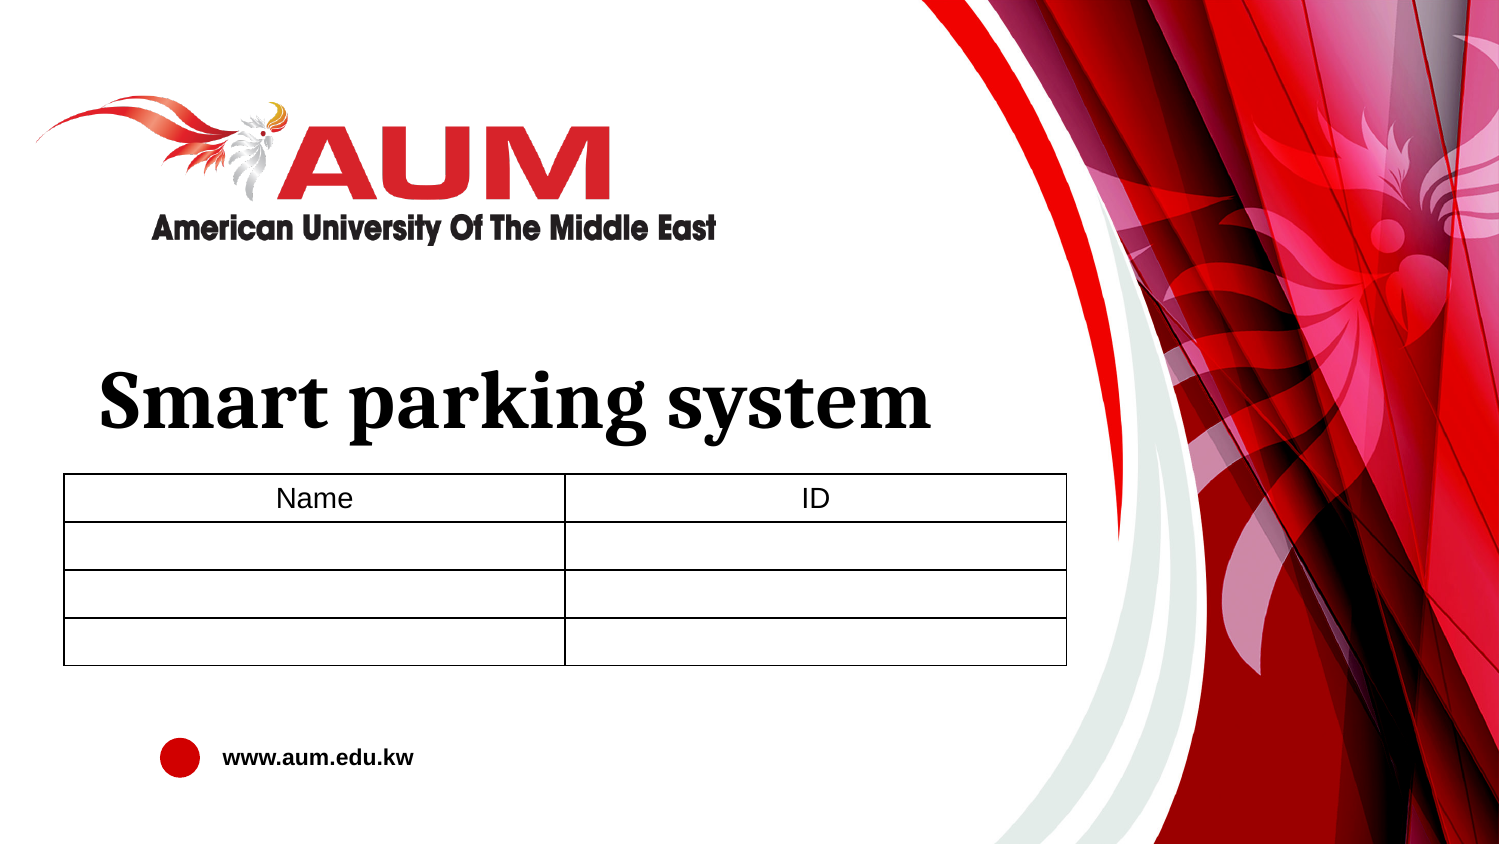

# Smart parking system
| Name | ID |
| --- | --- |
|  |  |
|  |  |
|  |  |